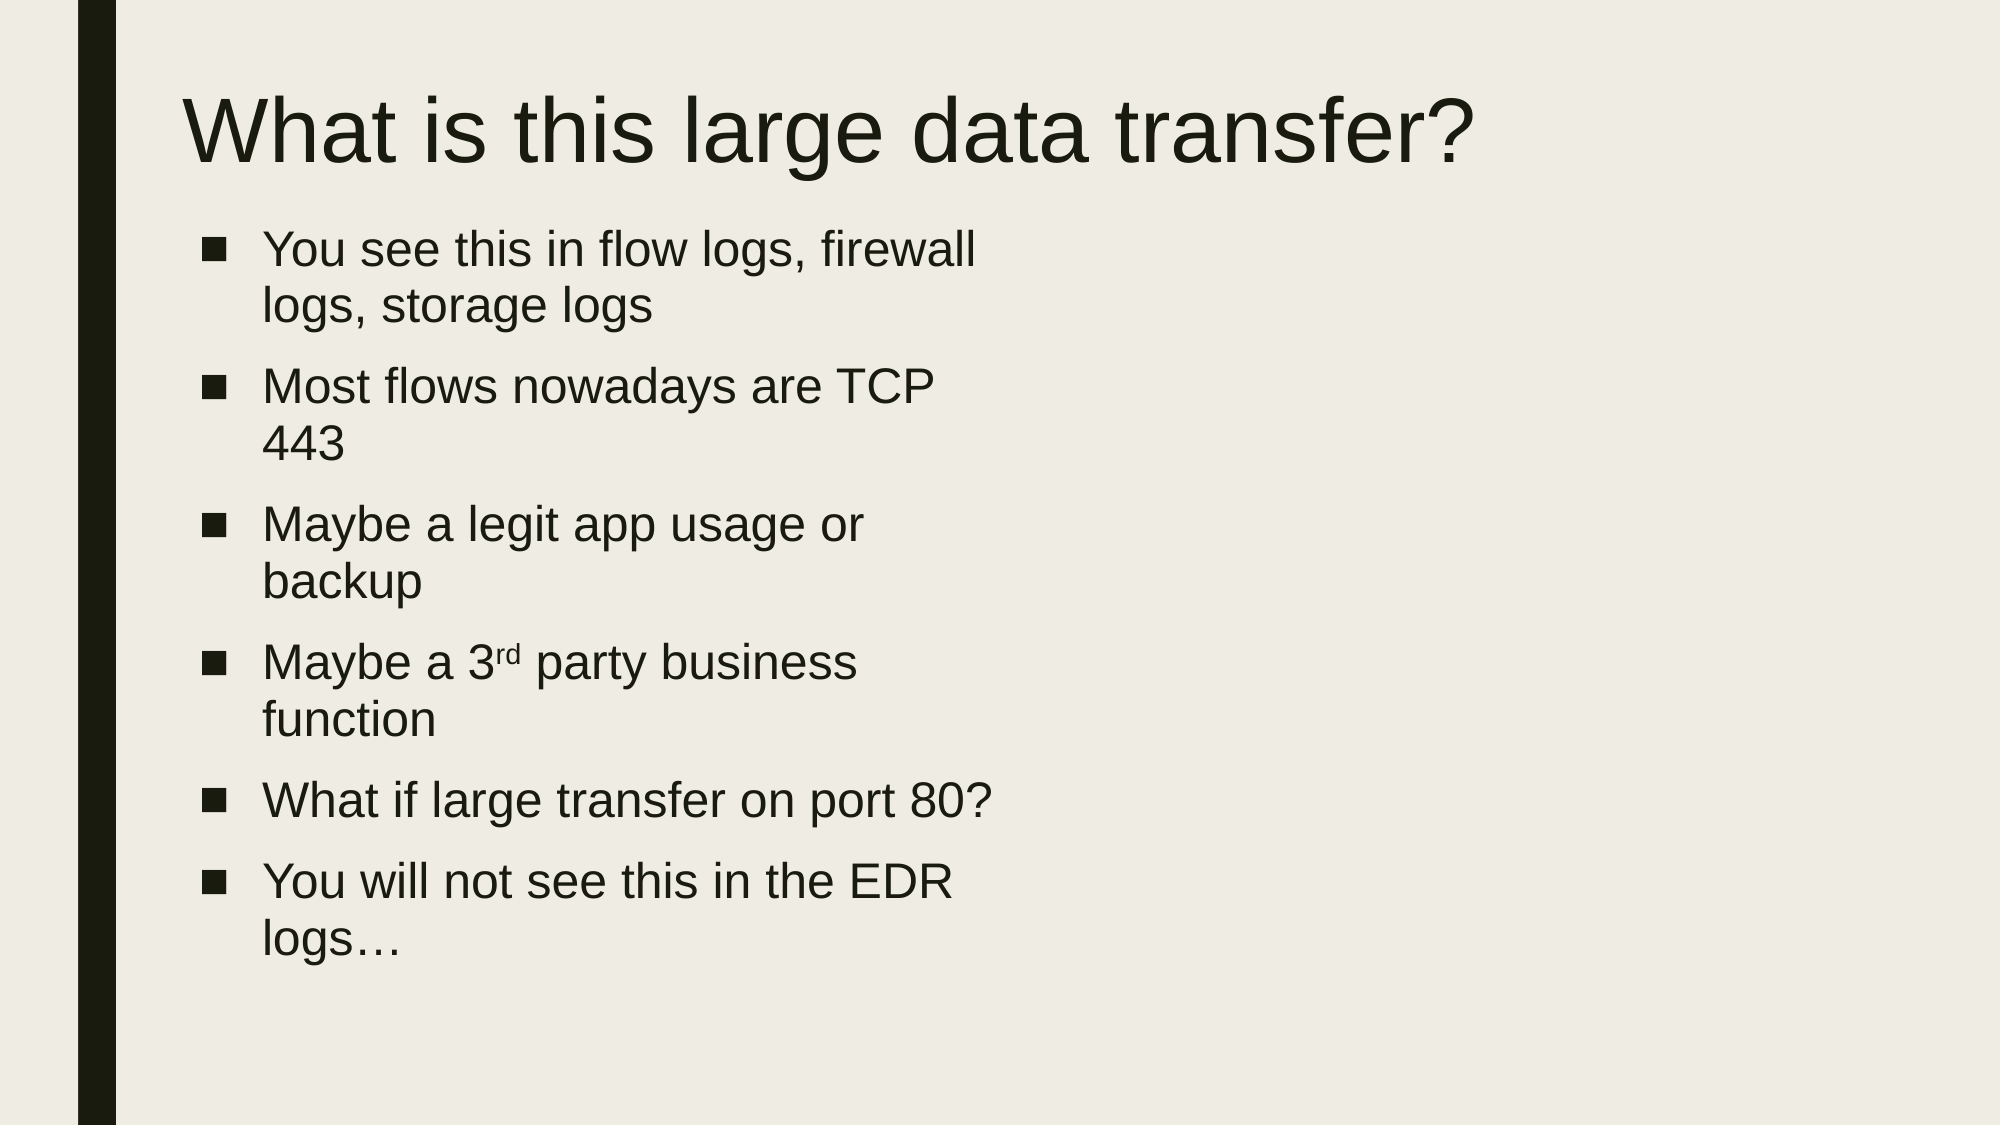

# What is this large data transfer?
You see this in flow logs, firewall logs, storage logs
Most flows nowadays are TCP 443
Maybe a legit app usage or backup
Maybe a 3rd party business function
What if large transfer on port 80?
You will not see this in the EDR logs…